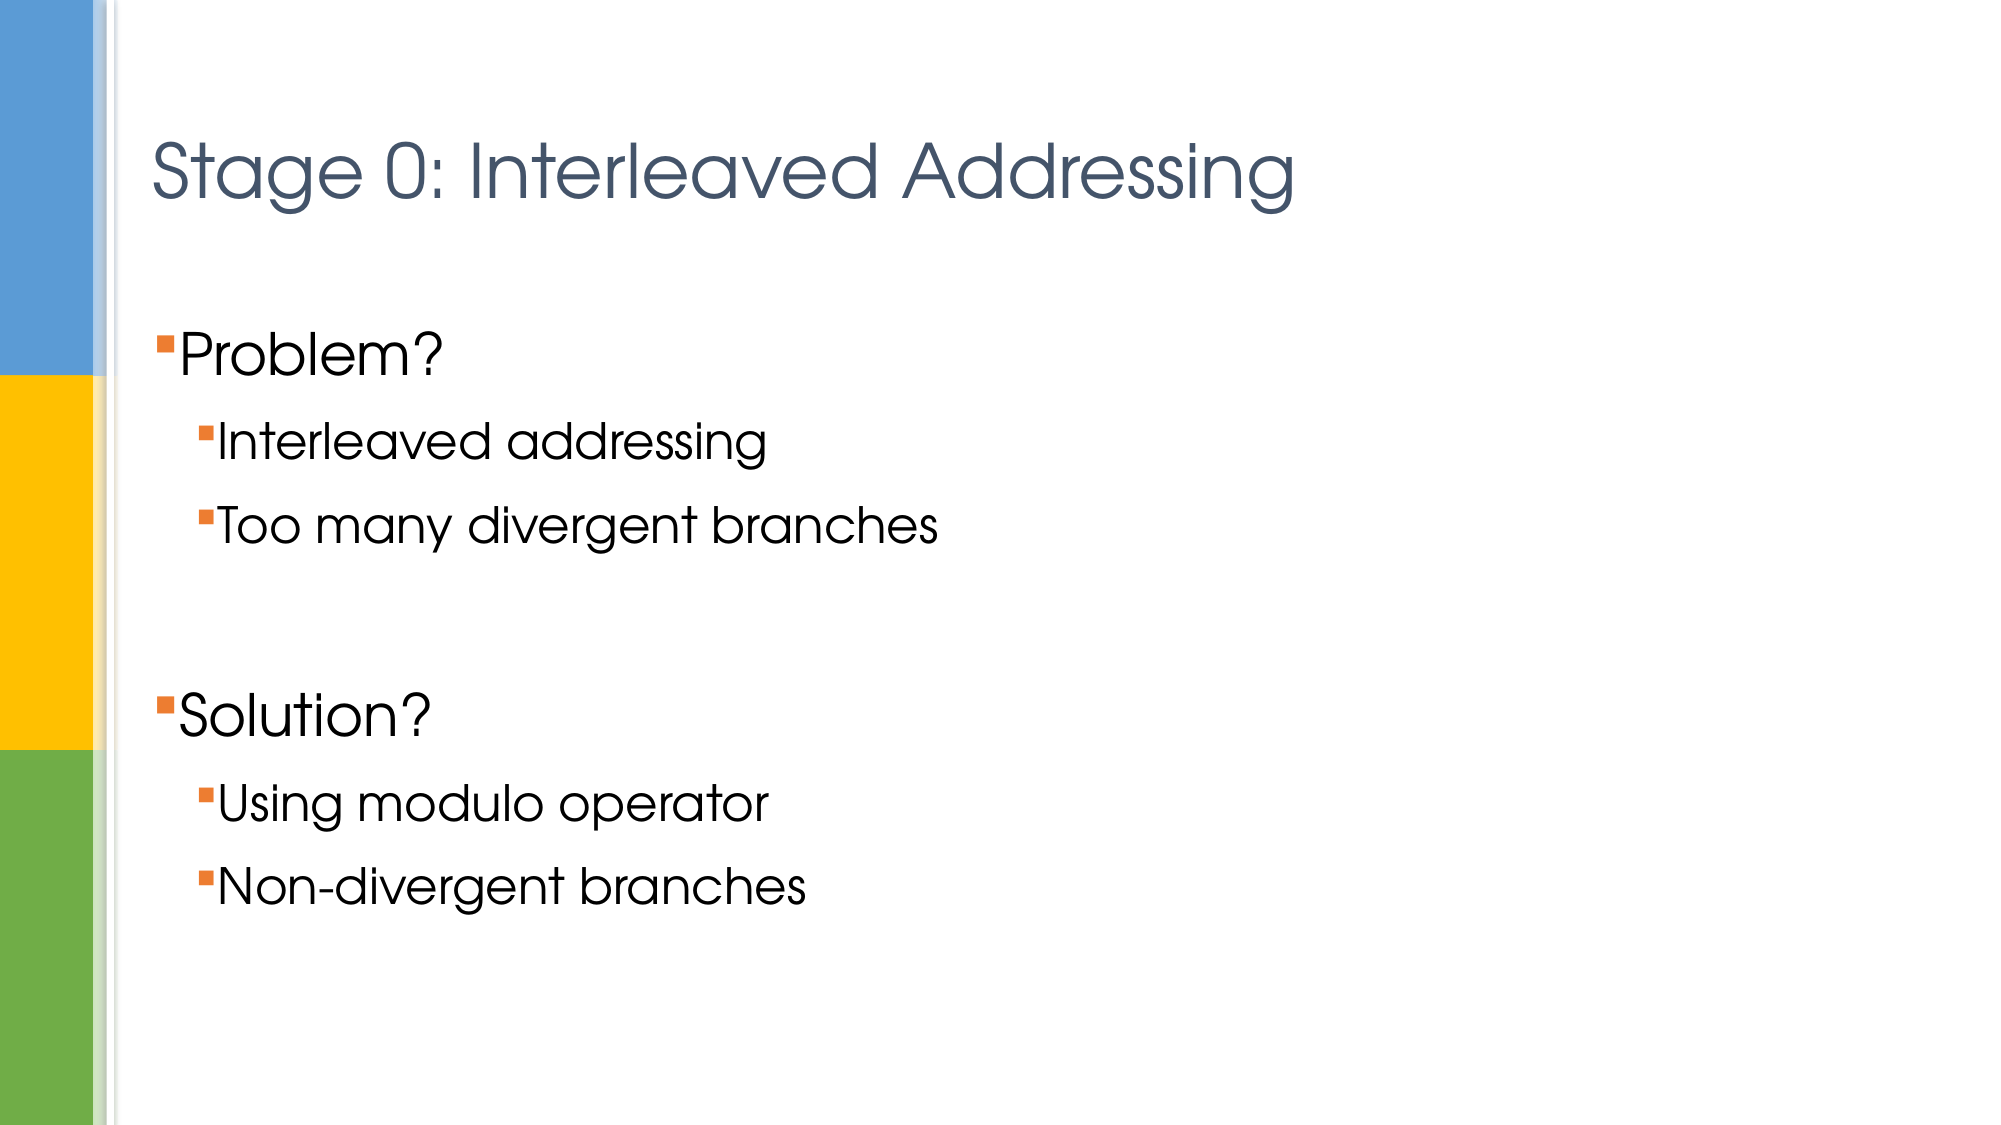

# Stage 0: Interleaved Addressing
Problem?
Interleaved addressing
Too many divergent branches

Solution?
Using modulo operator
Non-divergent branches